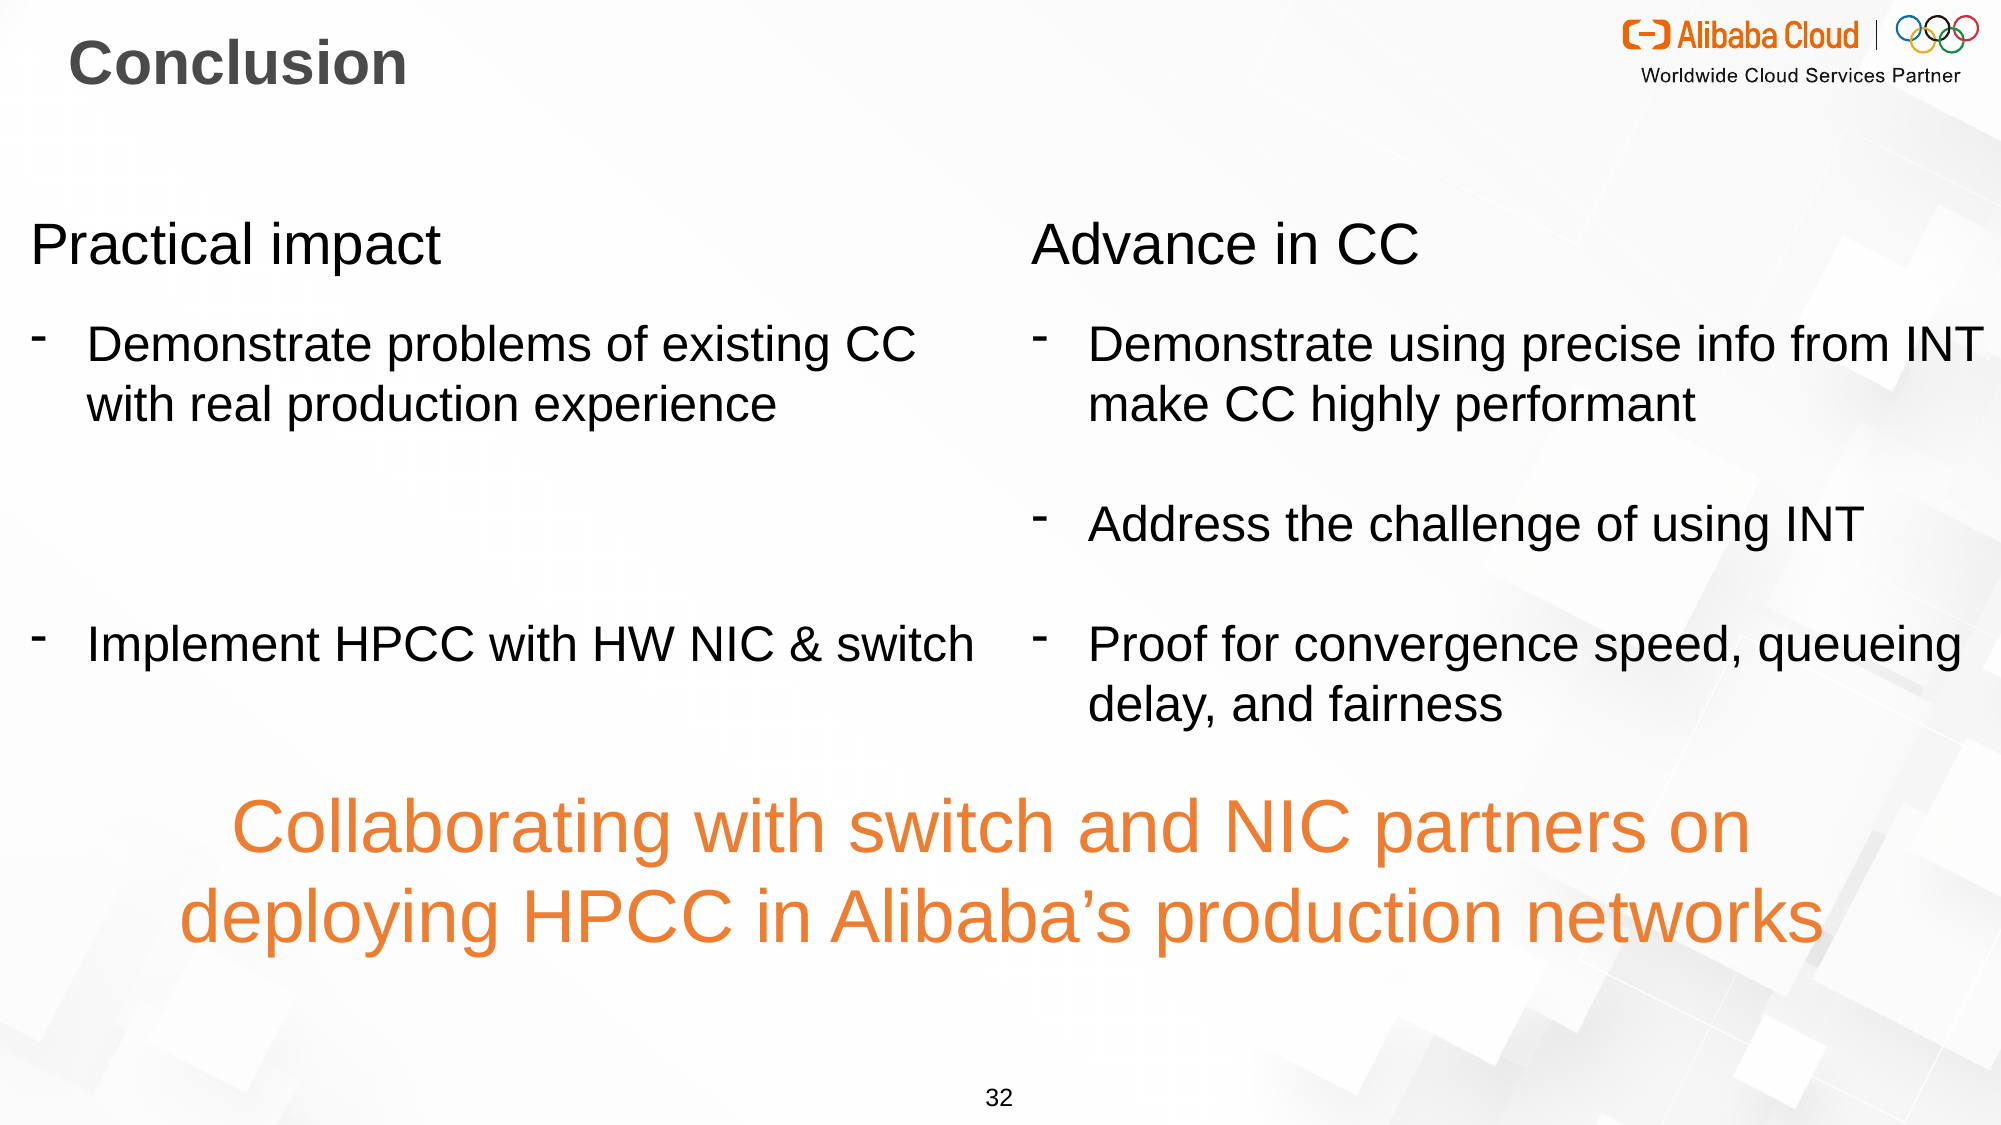

# Conclusion
Practical impact
Advance in CC
Demonstrate problems of existing CC with real production experience

Implement HPCC with HW NIC & switch
Demonstrate using precise info from INT make CC highly performant

Address the challenge of using INT

Proof for convergence speed, queueing delay, and fairness
Collaborating with switch and NIC partners on
deploying HPCC in Alibaba’s production networks
32